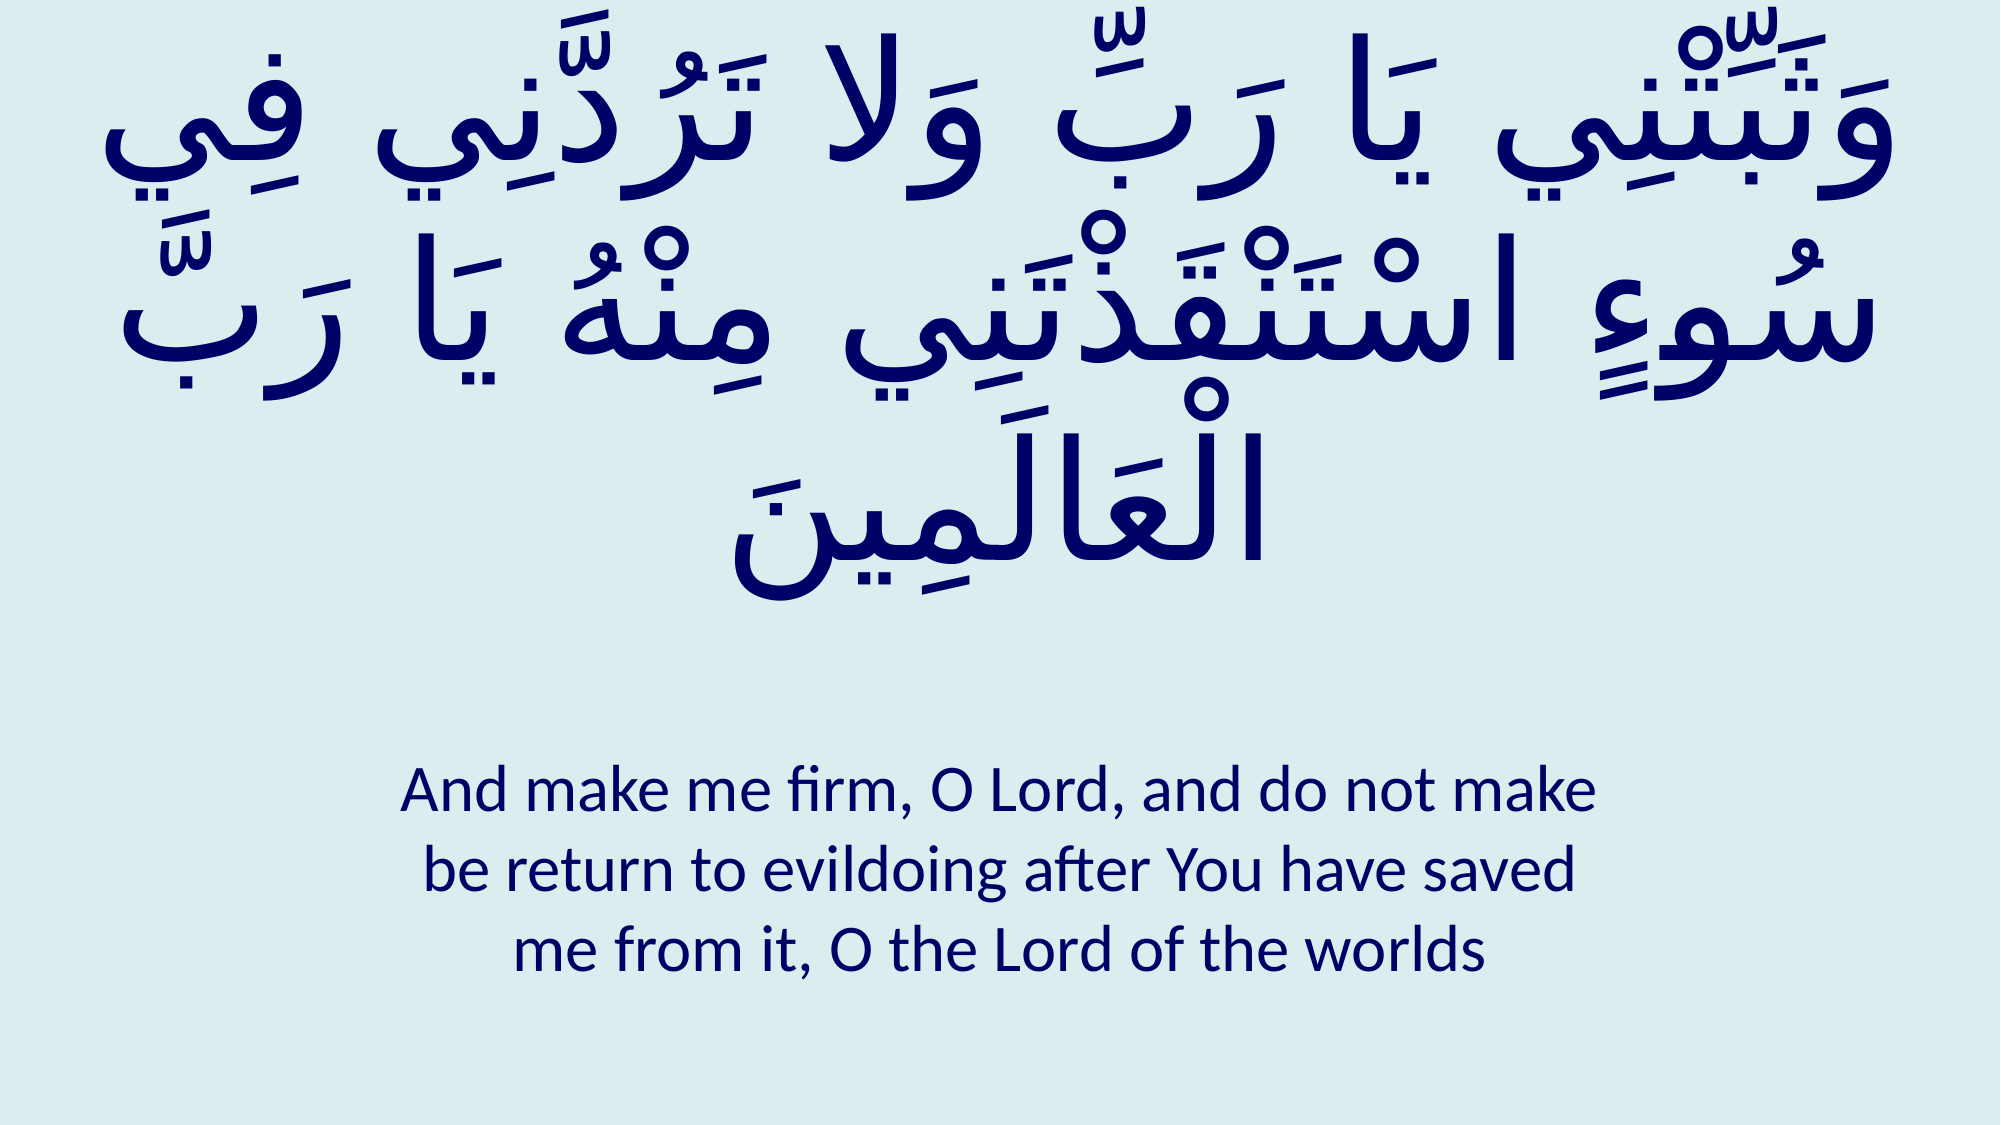

# وَثَبِّتْنِي يَا رَبِّ وَلا تَرُدَّنِي فِي سُوءٍ اسْتَنْقَذْتَنِي مِنْهُ يَا رَبَّ الْعَالَمِينَ
And make me firm, O Lord, and do not make be return to evildoing after You have saved me from it, O the Lord of the worlds